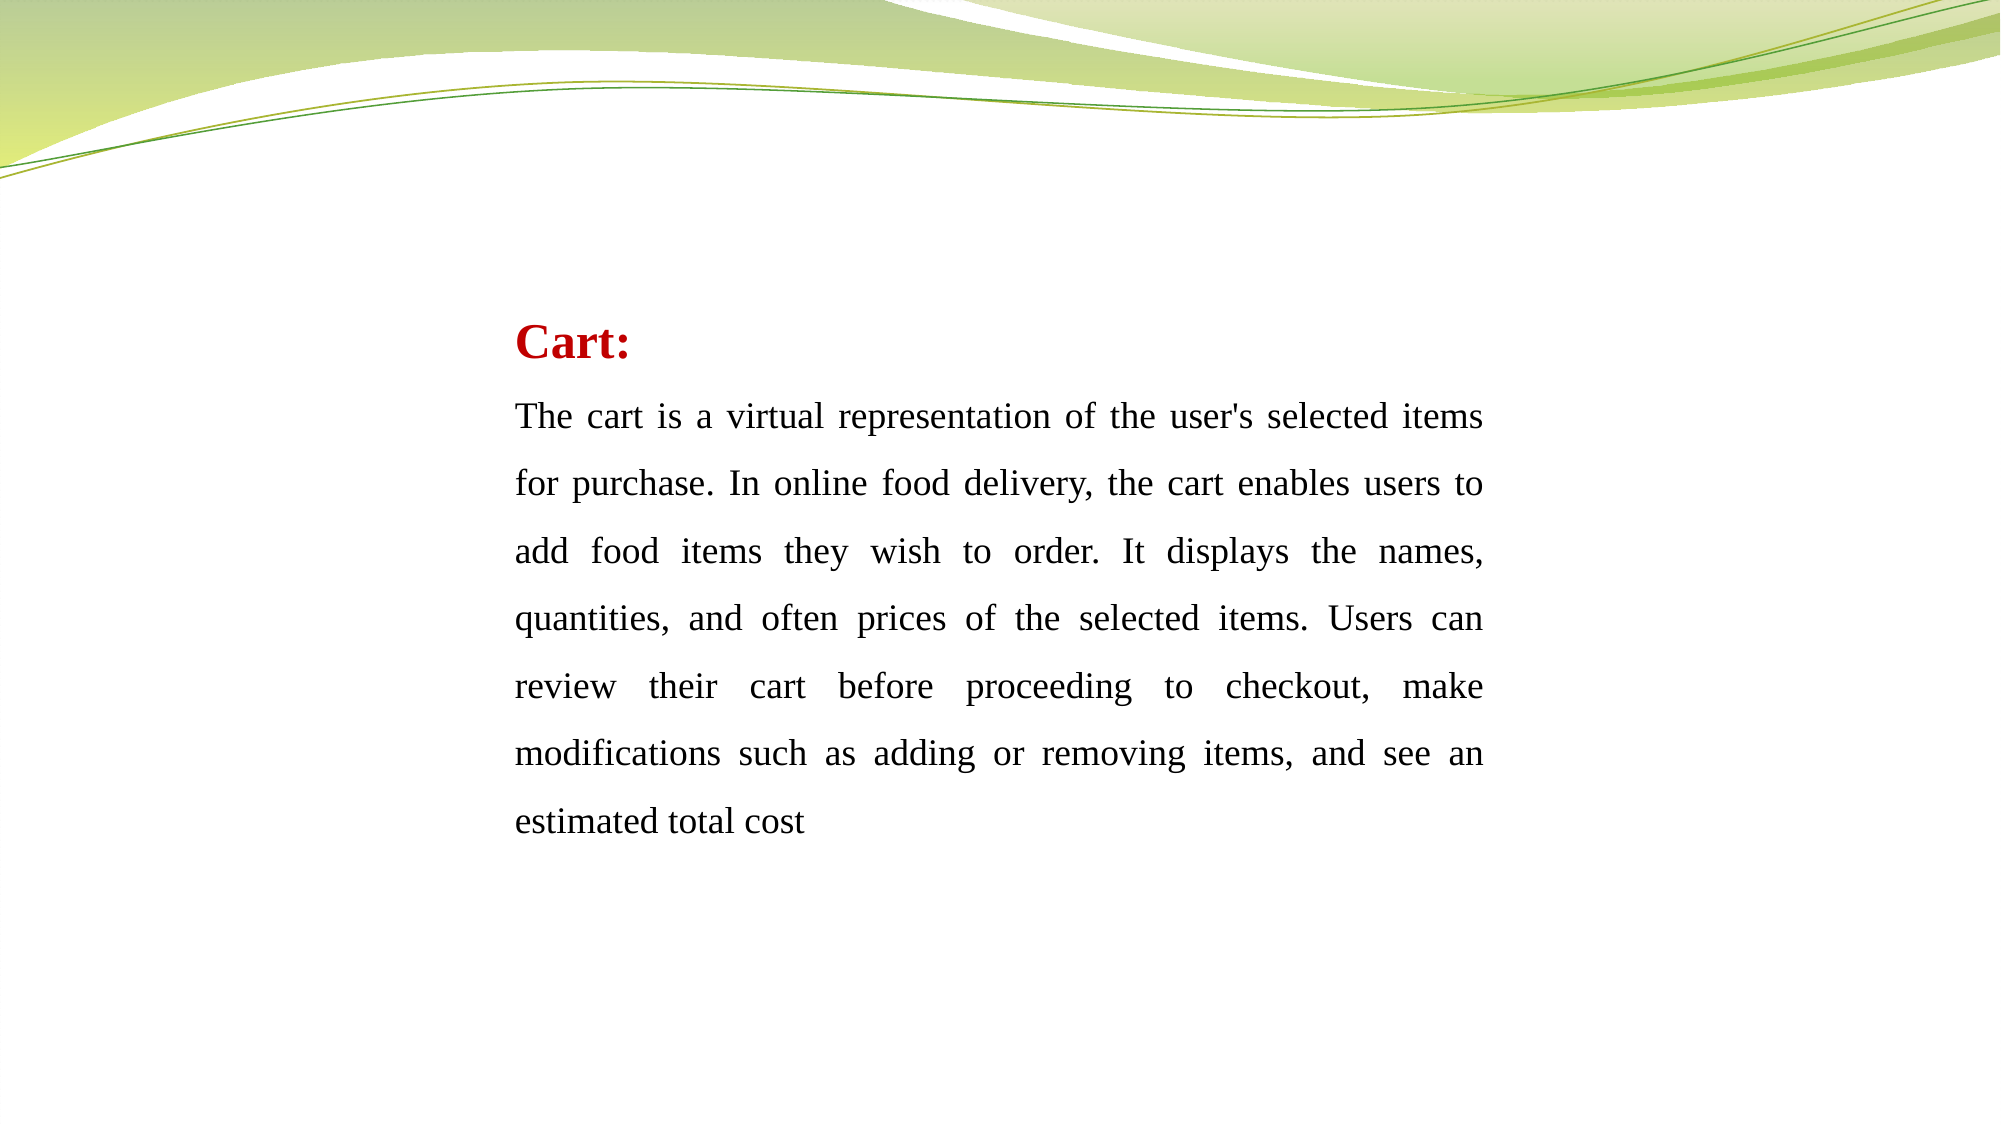

Cart:
The cart is a virtual representation of the user's selected items for purchase. In online food delivery, the cart enables users to add food items they wish to order. It displays the names, quantities, and often prices of the selected items. Users can review their cart before proceeding to checkout, make modifications such as adding or removing items, and see an estimated total cost